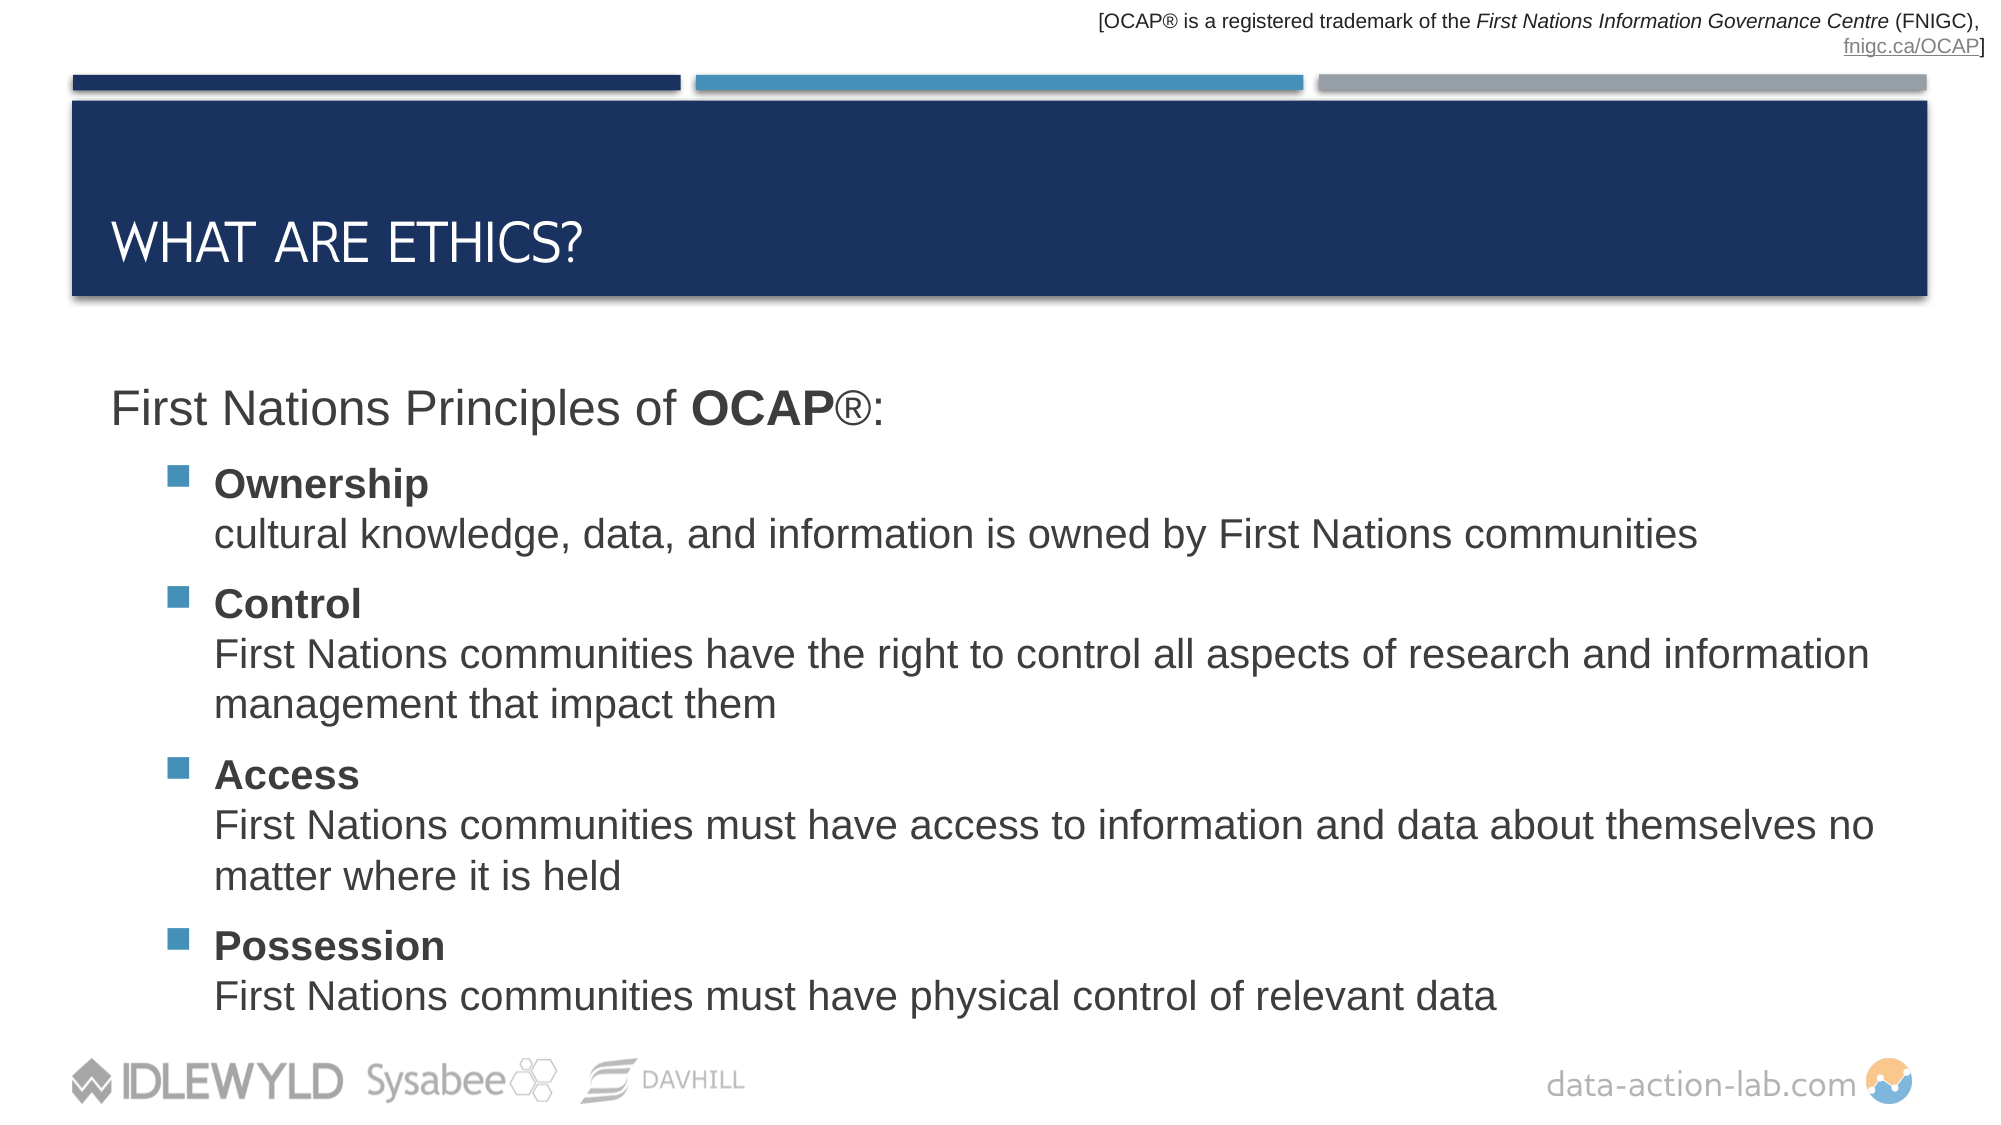

[OCAP® is a registered trademark of the First Nations Information Governance Centre (FNIGC), fnigc.ca/OCAP]
# WHAT ARE ETHICS?
First Nations Principles of OCAP®:
Ownership
cultural knowledge, data, and information is owned by First Nations communities
Control
First Nations communities have the right to control all aspects of research and information management that impact them
Access
First Nations communities must have access to information and data about themselves no matter where it is held
Possession
First Nations communities must have physical control of relevant data